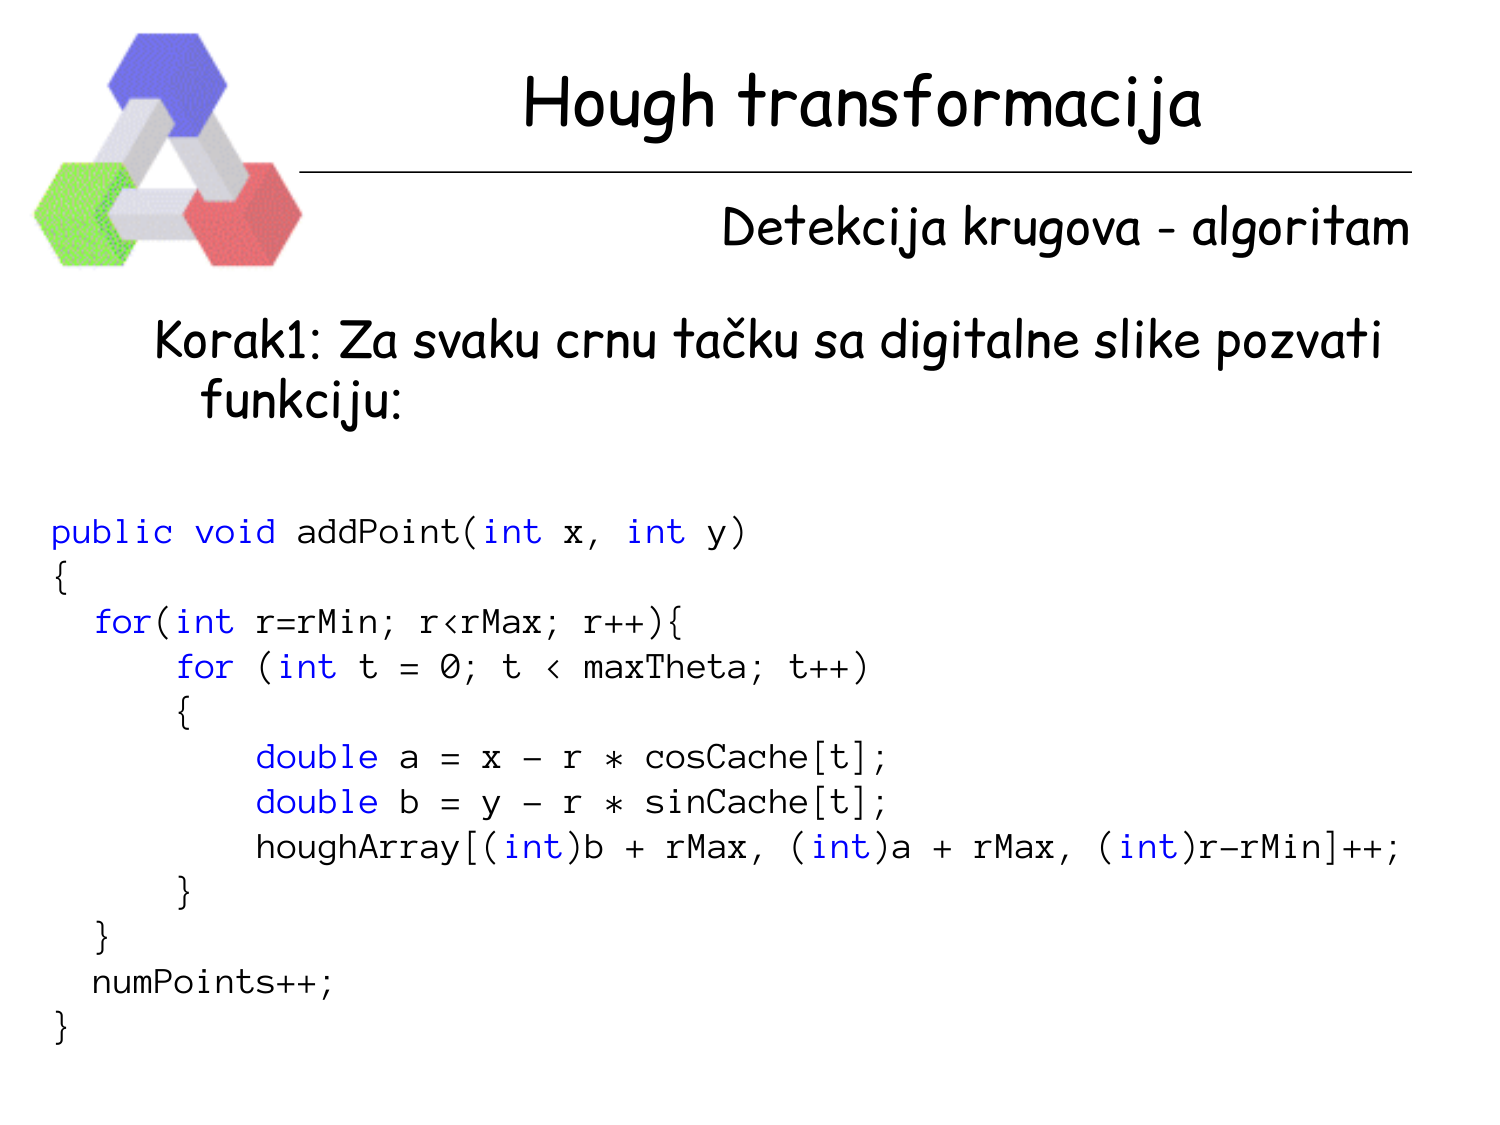

# Hough transformacija

Detekcija krugova - algoritam

Korak1: Za svaku crnu tačku sa digitalne slike pozvati funkciju:
public void addPoint(int x, int y)
{
  for(int r=rMin; r<rMax; r++){
      for (int t = 0; t < maxTheta; t++)
      {
          double a = x - r * cosCache[t];
          double b = y - r * sinCache[t];
          houghArray[(int)b + rMax, (int)a + rMax, (int)r-rMin]++;
      }
  }
  numPoints++;
}